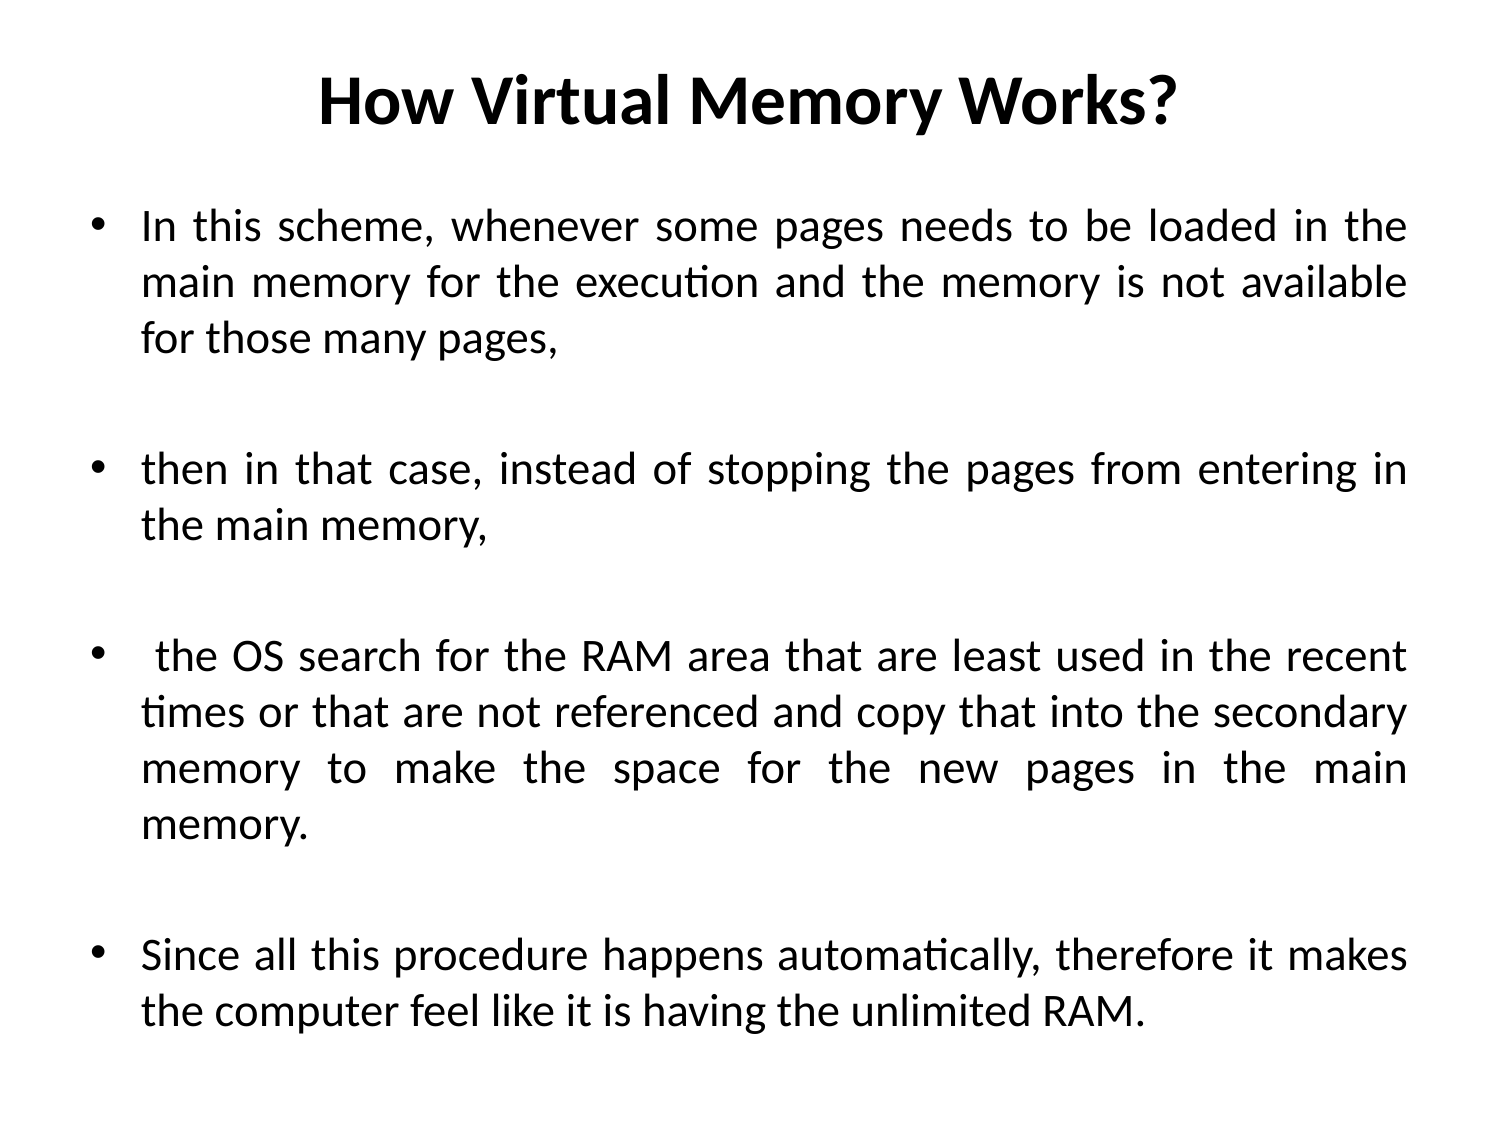

# How Virtual Memory Works?
In this scheme, whenever some pages needs to be loaded in the main memory for the execution and the memory is not available for those many pages,

then in that case, instead of stopping the pages from entering in the main memory,

 the OS search for the RAM area that are least used in the recent times or that are not referenced and copy that into the secondary memory to make the space for the new pages in the main memory.

Since all this procedure happens automatically, therefore it makes the computer feel like it is having the unlimited RAM.